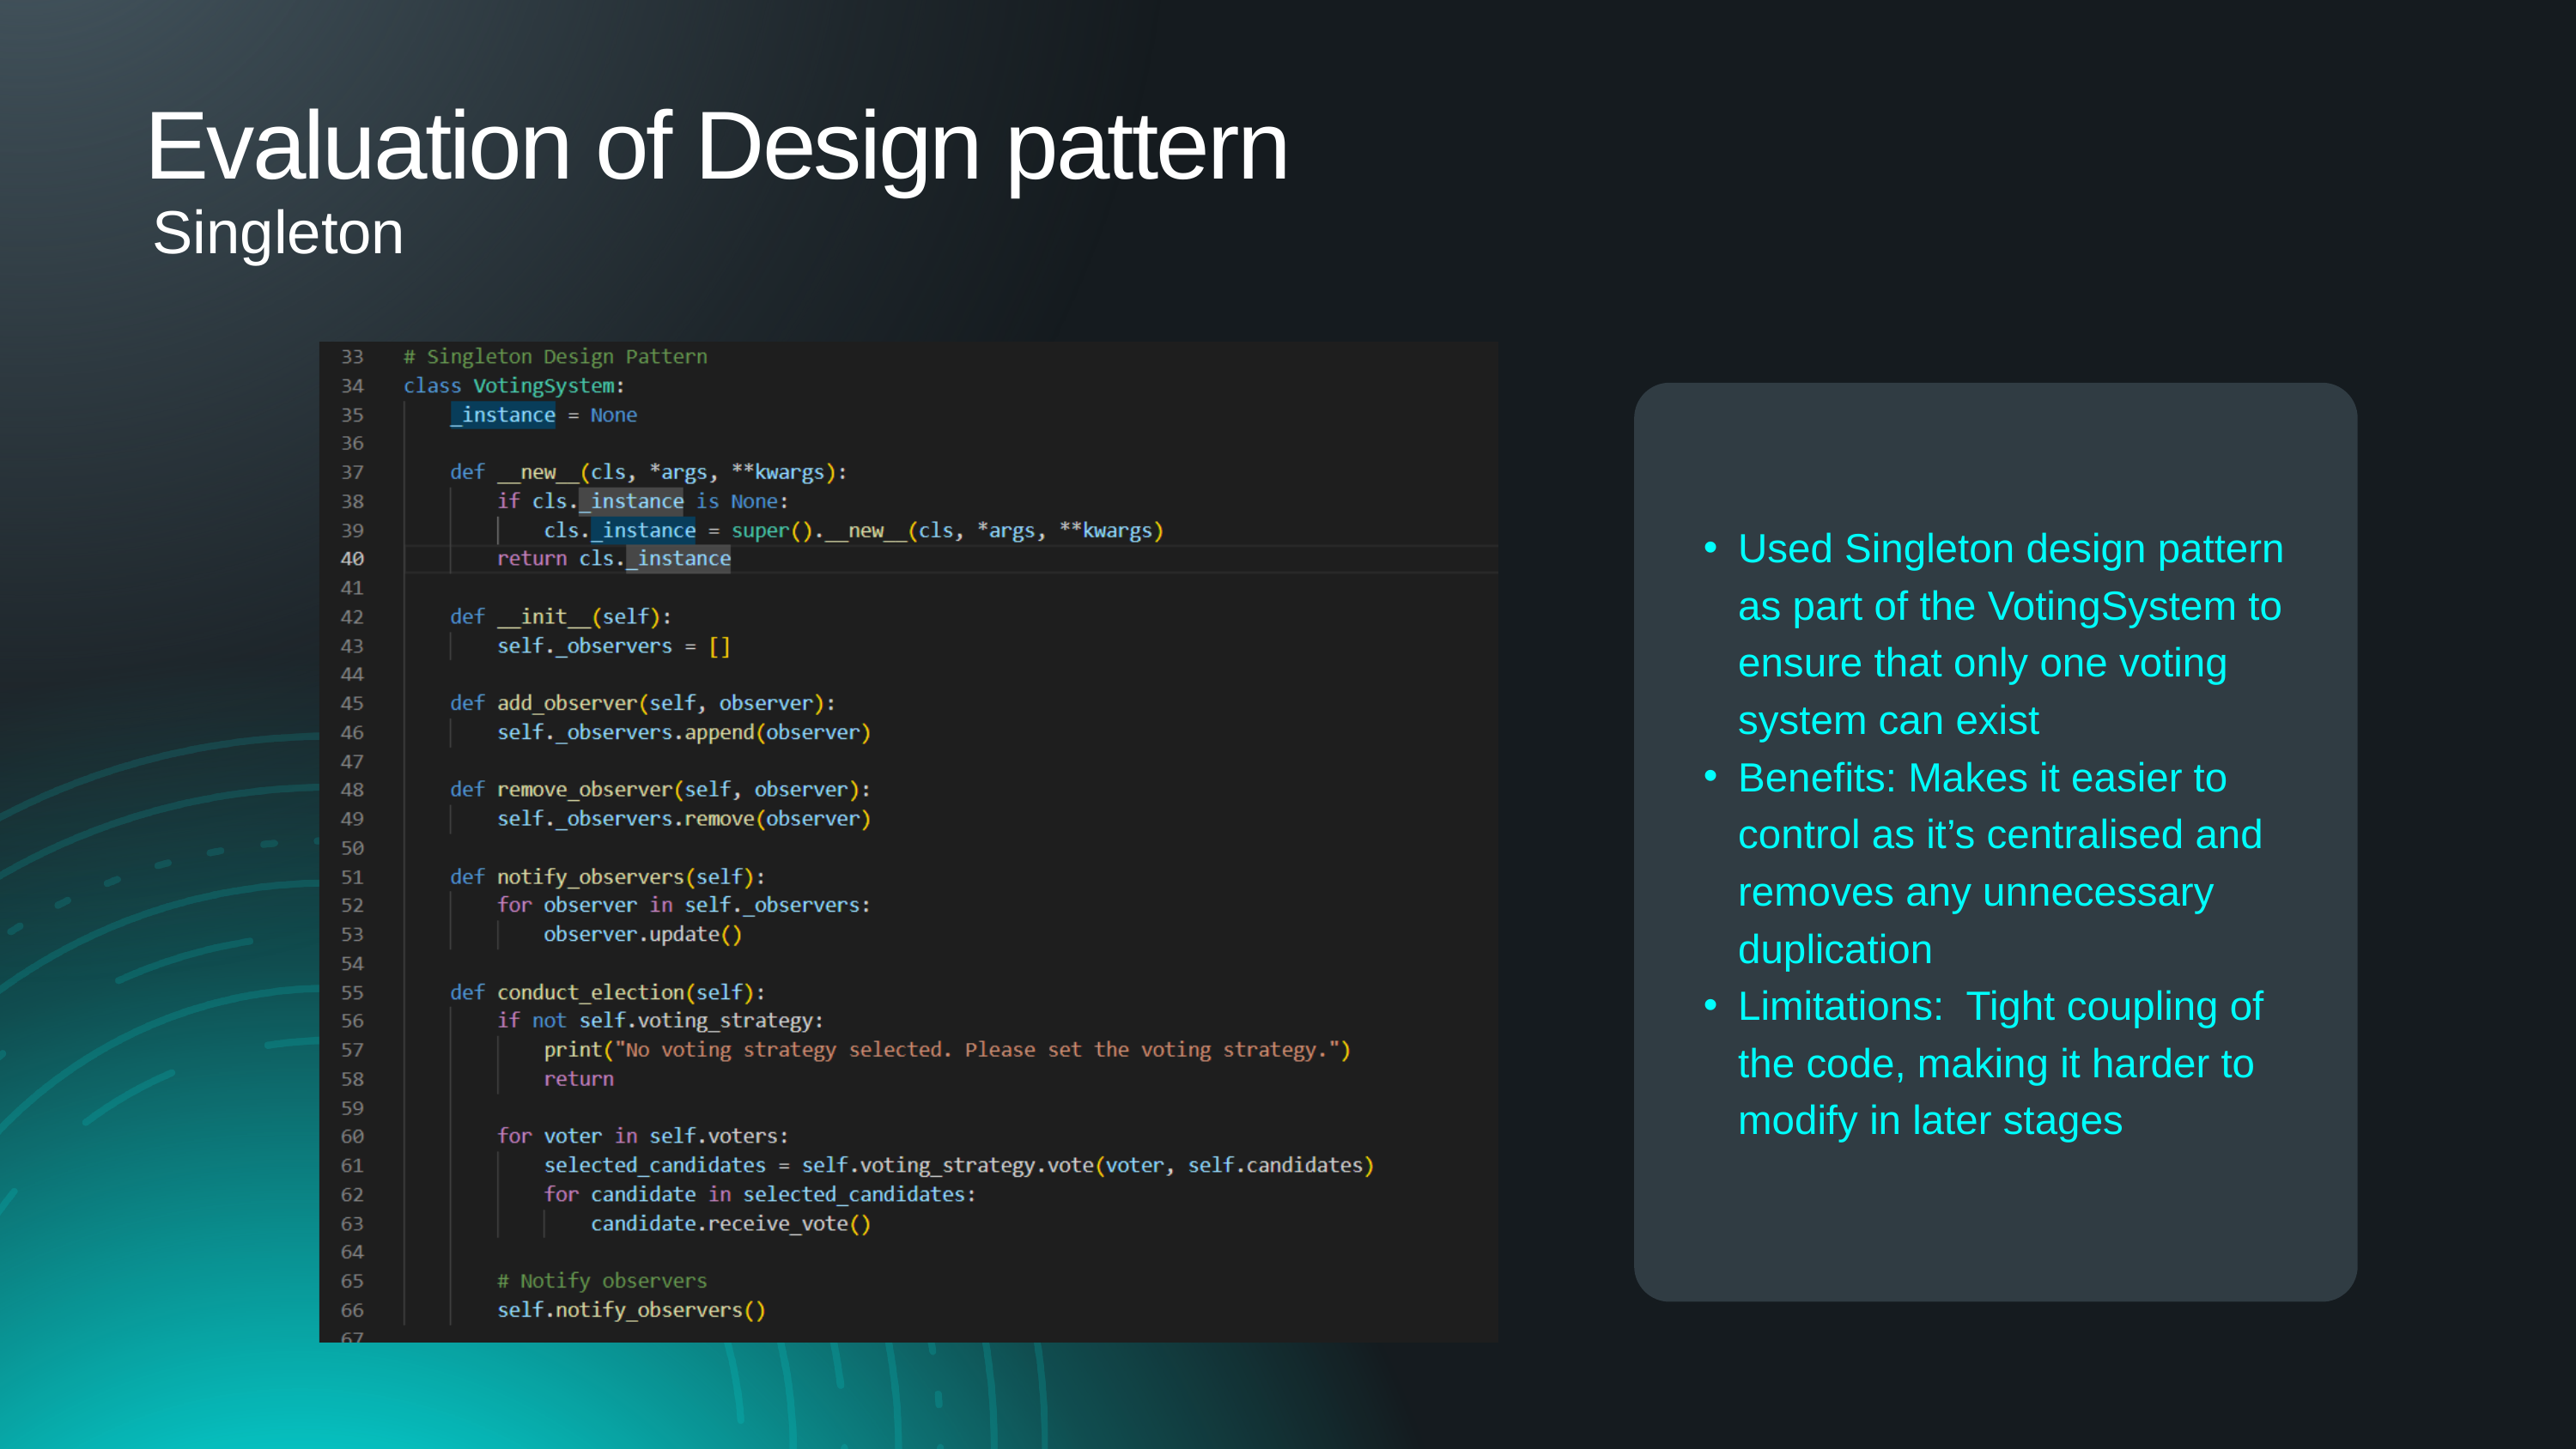

Evaluation of Design pattern
Singleton

Used Singleton design pattern as part of the VotingSystem to ensure that only one voting system can exist
Benefits: Makes it easier to control as it’s centralised and removes any unnecessary duplication
Limitations:  Tight coupling of the code, making it harder to modify in later stages